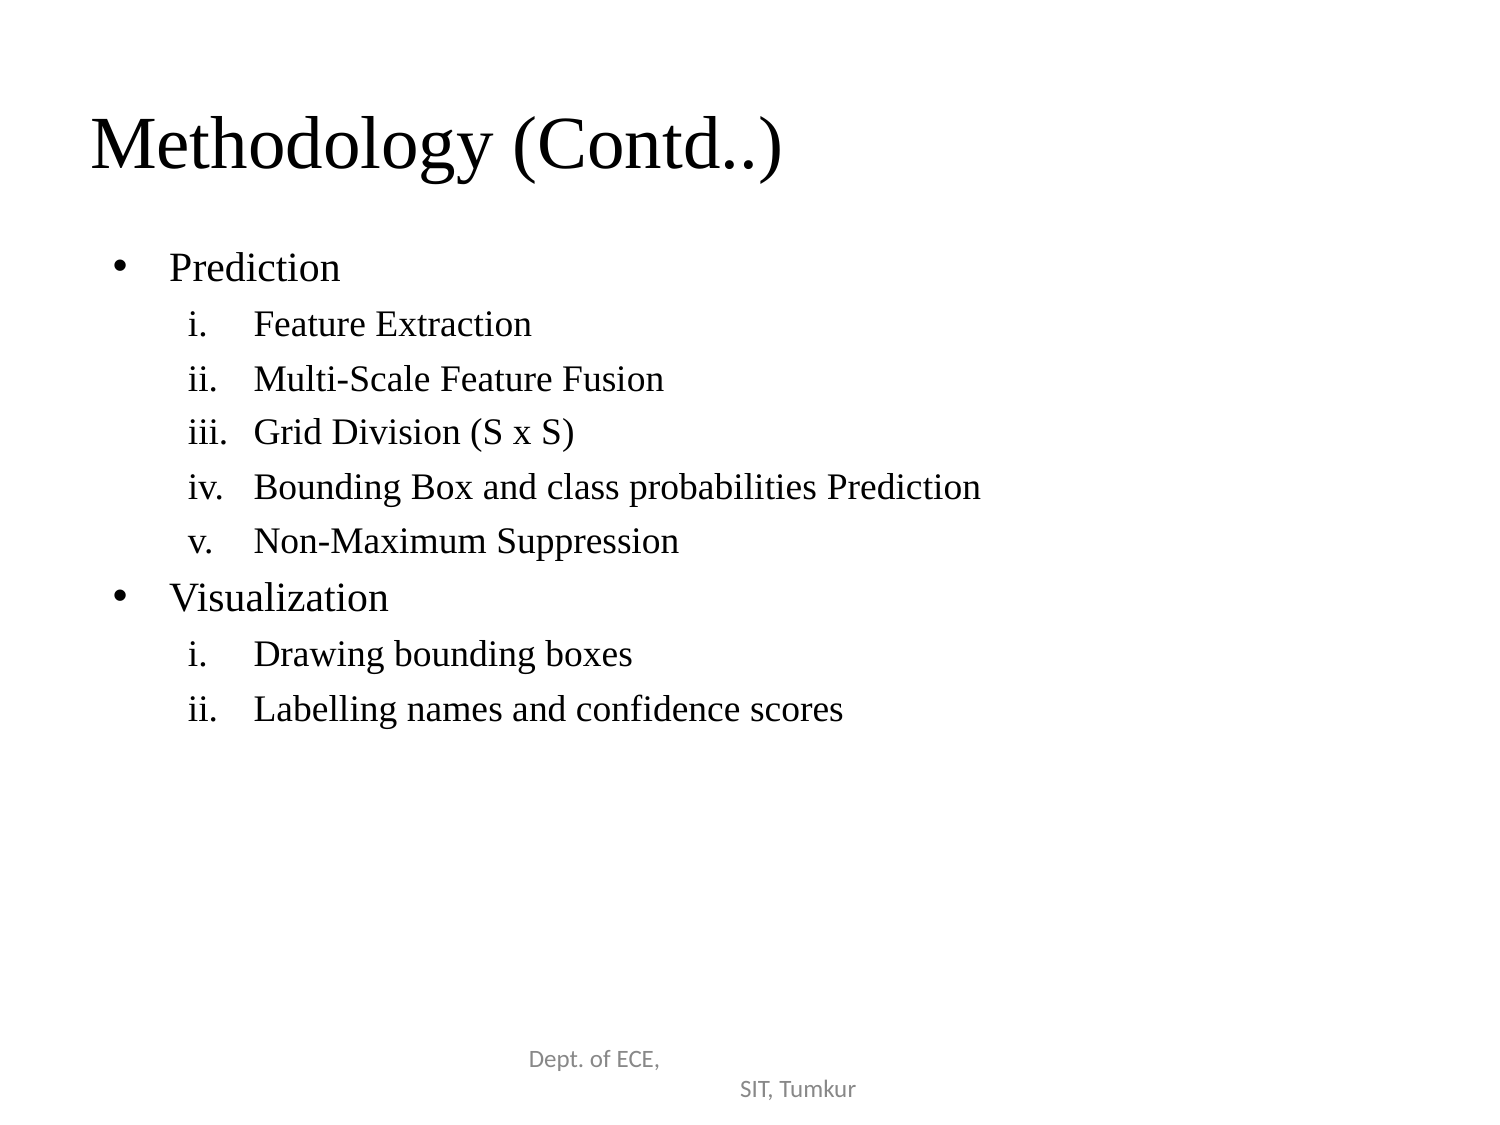

# Methodology (Contd..)
Prediction
Feature Extraction
Multi-Scale Feature Fusion
Grid Division (S x S)
Bounding Box and class probabilities Prediction
Non-Maximum Suppression
Visualization
Drawing bounding boxes
Labelling names and confidence scores

Dept. of ECE,                                                                        SIT, Tumkur